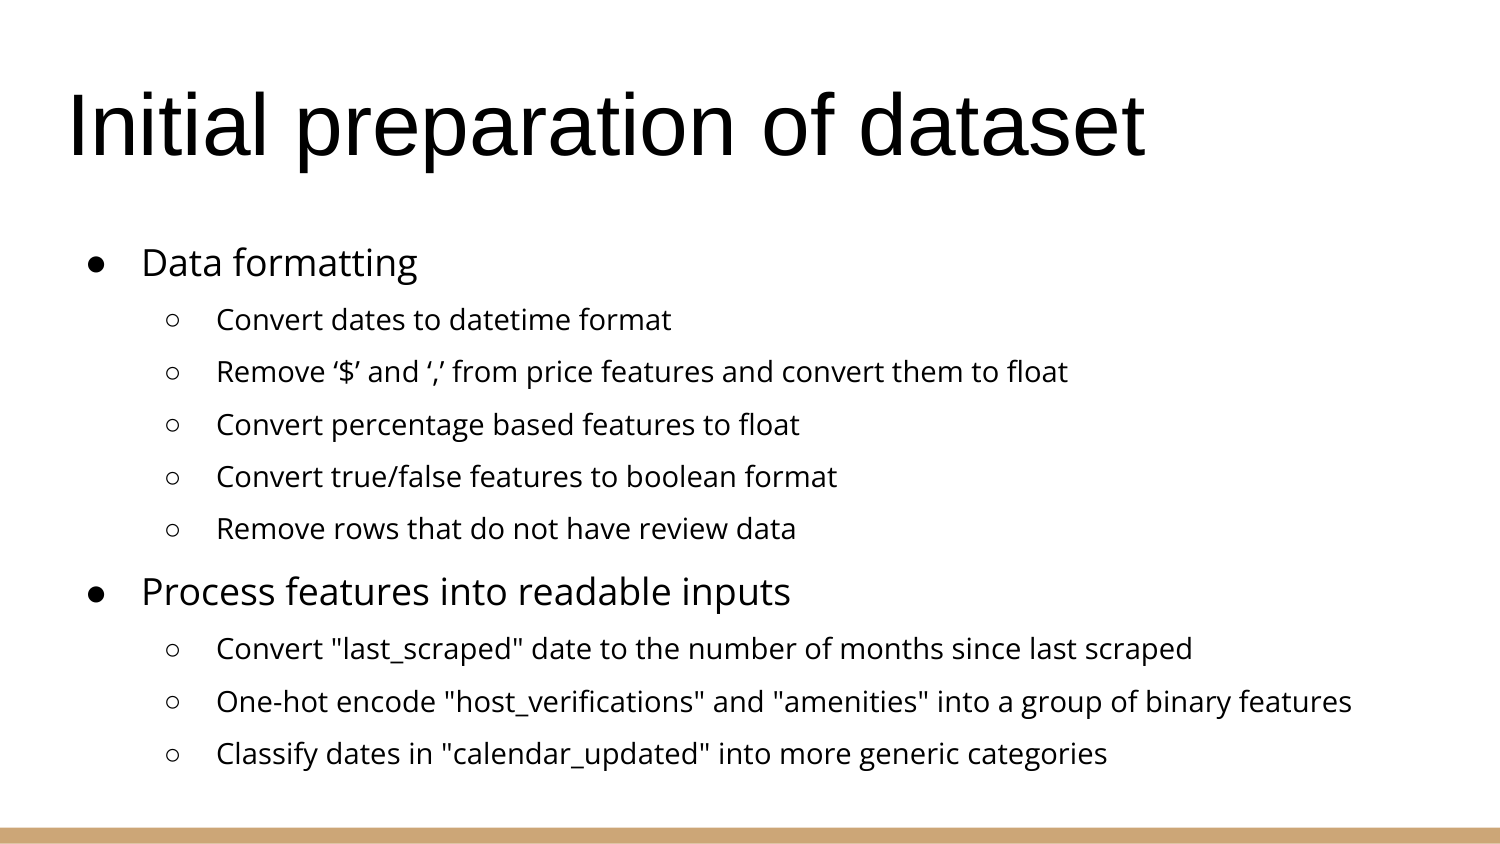

# Initial preparation of dataset
Data formatting
Convert dates to datetime format
Remove ‘$’ and ‘,’ from price features and convert them to float
Convert percentage based features to float
Convert true/false features to boolean format
Remove rows that do not have review data
Process features into readable inputs
Convert "last_scraped" date to the number of months since last scraped
One-hot encode "host_verifications" and "amenities" into a group of binary features
Classify dates in "calendar_updated" into more generic categories